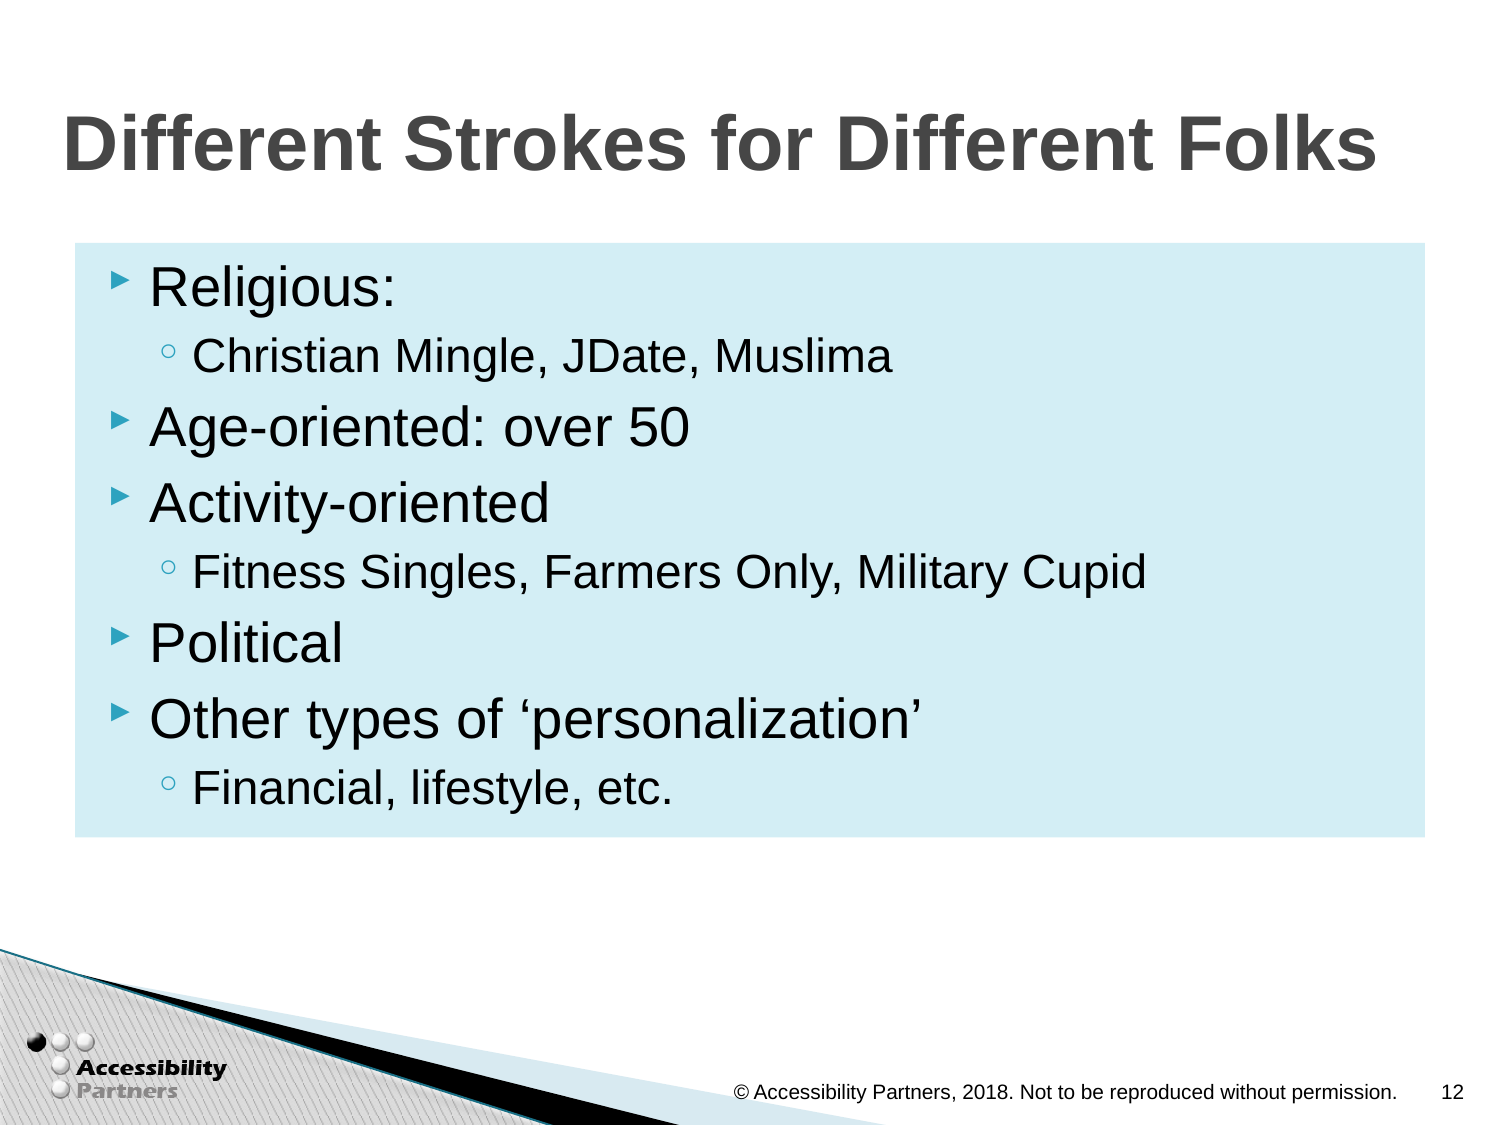

# Different Strokes for Different Folks
Religious:
Christian Mingle, JDate, Muslima
Age-oriented: over 50
Activity-oriented
Fitness Singles, Farmers Only, Military Cupid
Political
Other types of ‘personalization’
Financial, lifestyle, etc.

© Accessibility Partners, 2018. Not to be reproduced without permission.
12